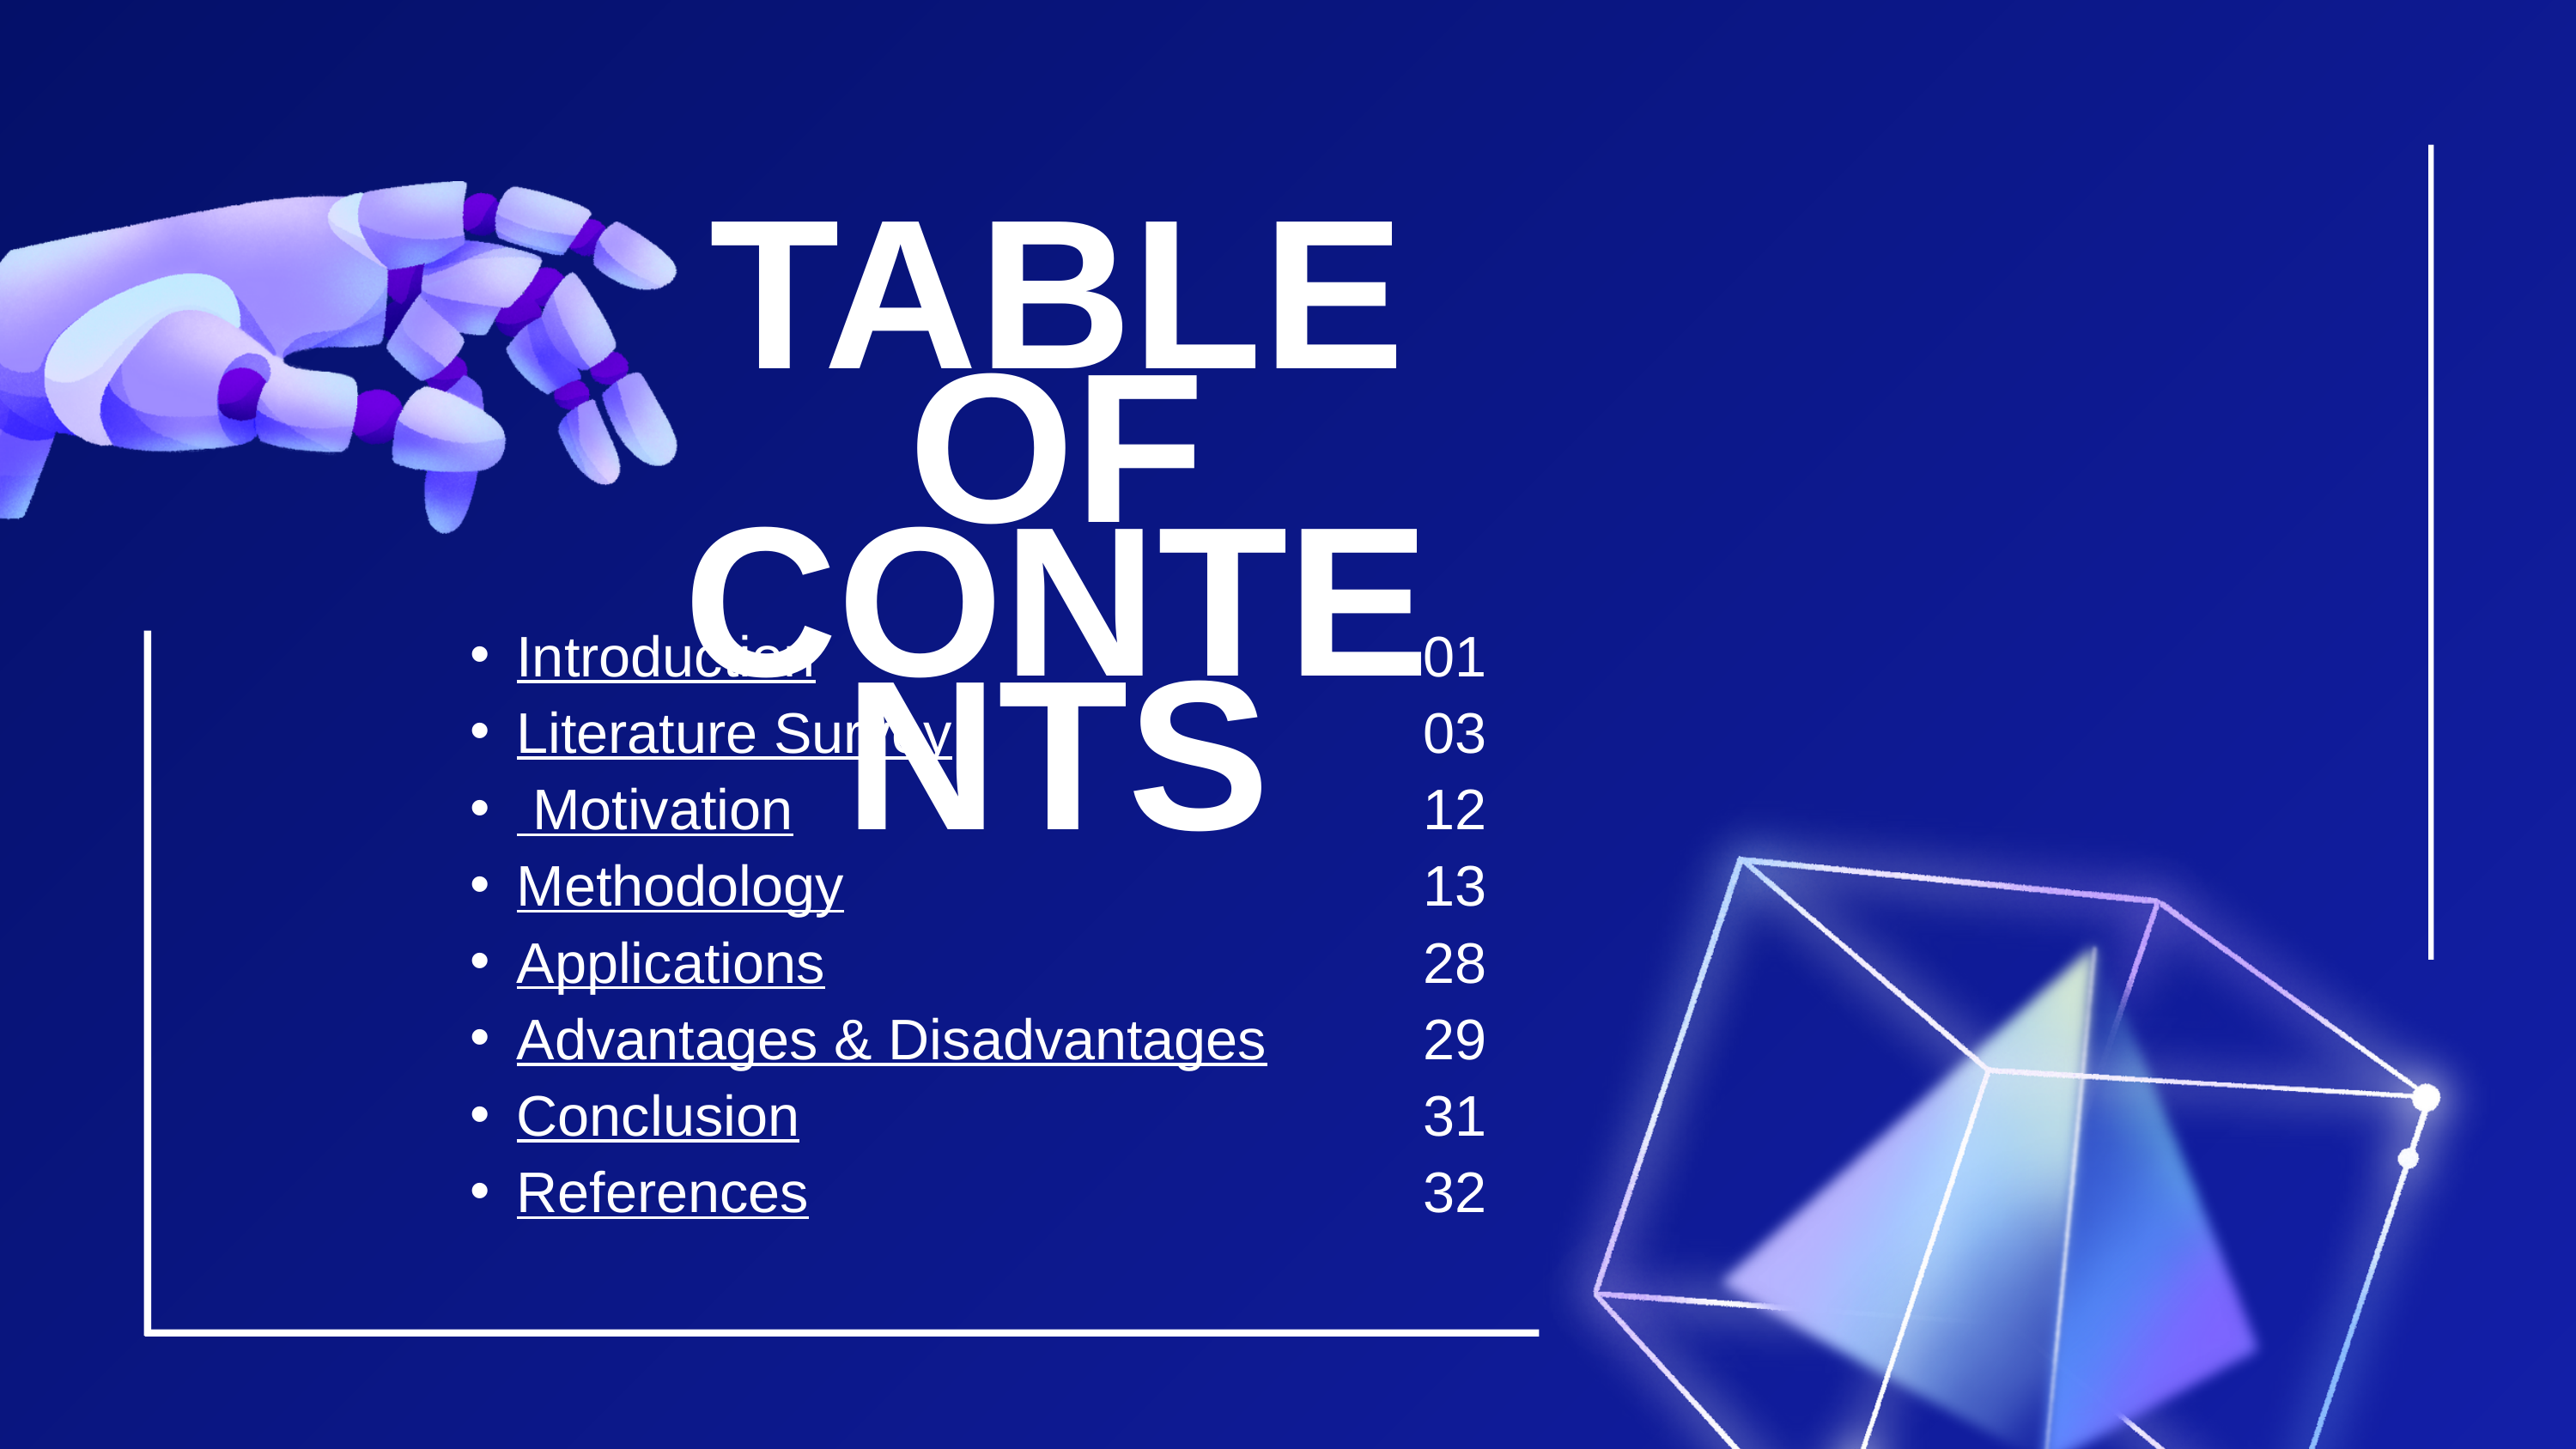

TABLE OF CONTENTS
Introduction
Literature Survey
 Motivation
Methodology
Applications
Advantages & Disadvantages
Conclusion
References
01
03
12
13
28
29
31
32